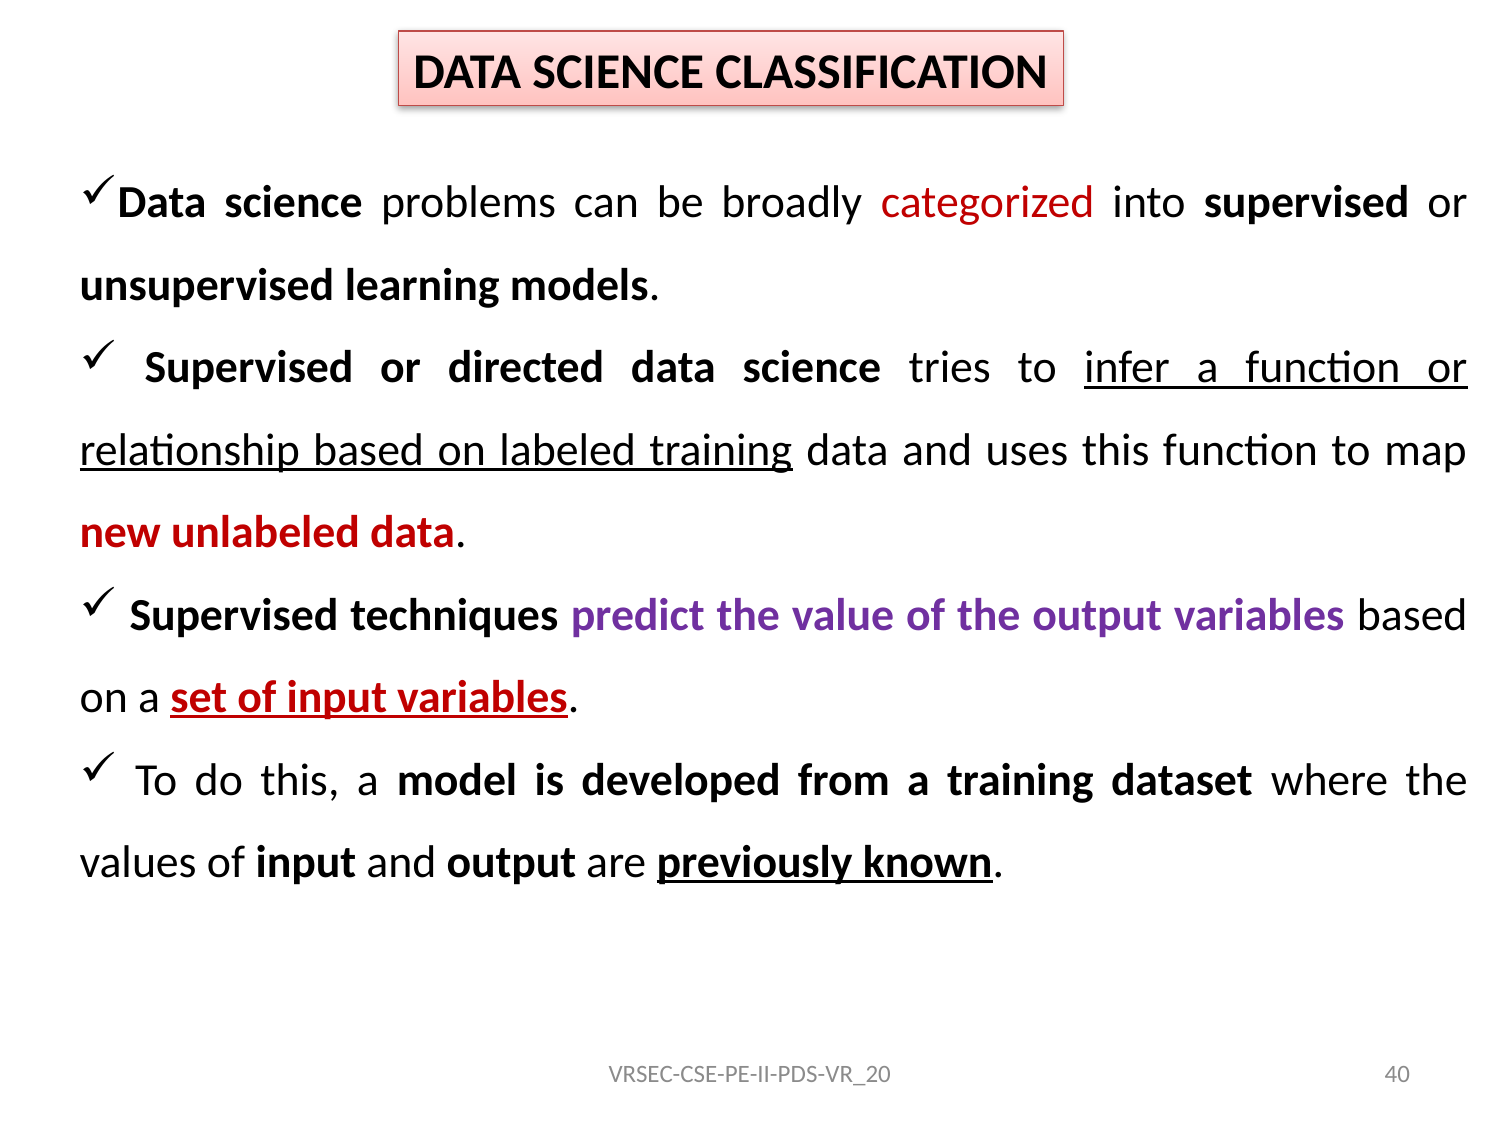

DATA SCIENCE CLASSIFICATION
Data science problems can be broadly categorized into supervised or unsupervised learning models.
 Supervised or directed data science tries to infer a function or relationship based on labeled training data and uses this function to map new unlabeled data.
 Supervised techniques predict the value of the output variables based on a set of input variables.
 To do this, a model is developed from a training dataset where the values of input and output are previously known.
VRSEC-CSE-PE-II-PDS-VR_20
40